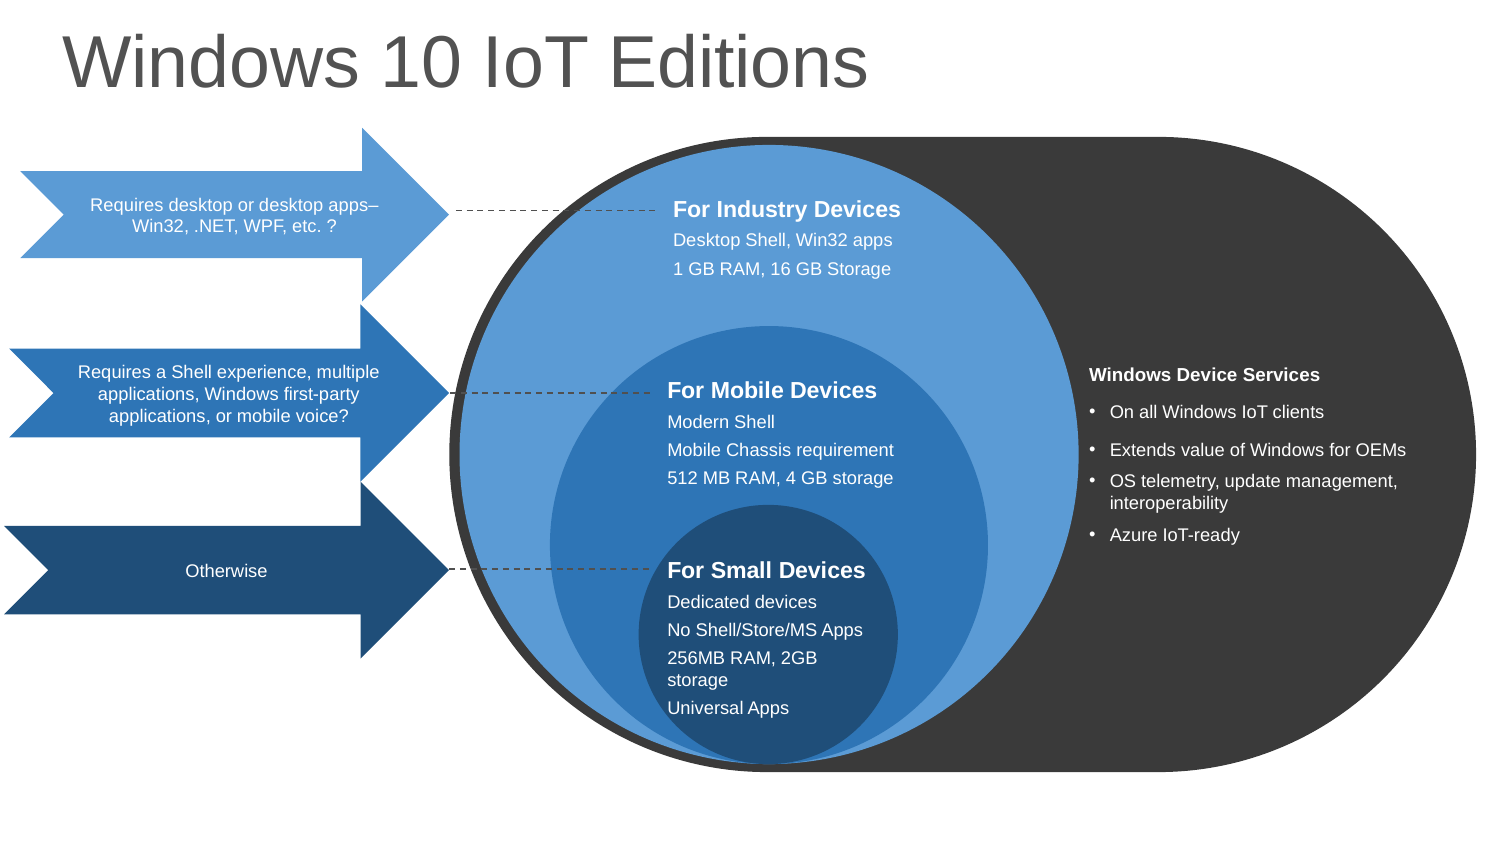

# Windows 10 IoT Editions
Requires desktop or desktop apps– Win32, .NET, WPF, etc. ?

For Industry Devices
Desktop Shell, Win32 apps
1 GB RAM, 16 GB Storage
Requires a Shell experience, multiple applications, Windows first-party applications, or mobile voice?

Windows Device Services
On all Windows IoT clients
Extends value of Windows for OEMs
OS telemetry, update management, interoperability
Azure IoT-ready
For Mobile Devices
Modern Shell
Mobile Chassis requirement
512 MB RAM, 4 GB storage
Otherwise

For Small Devices
Dedicated devices
No Shell/Store/MS Apps
256MB RAM, 2GB storage
Universal Apps